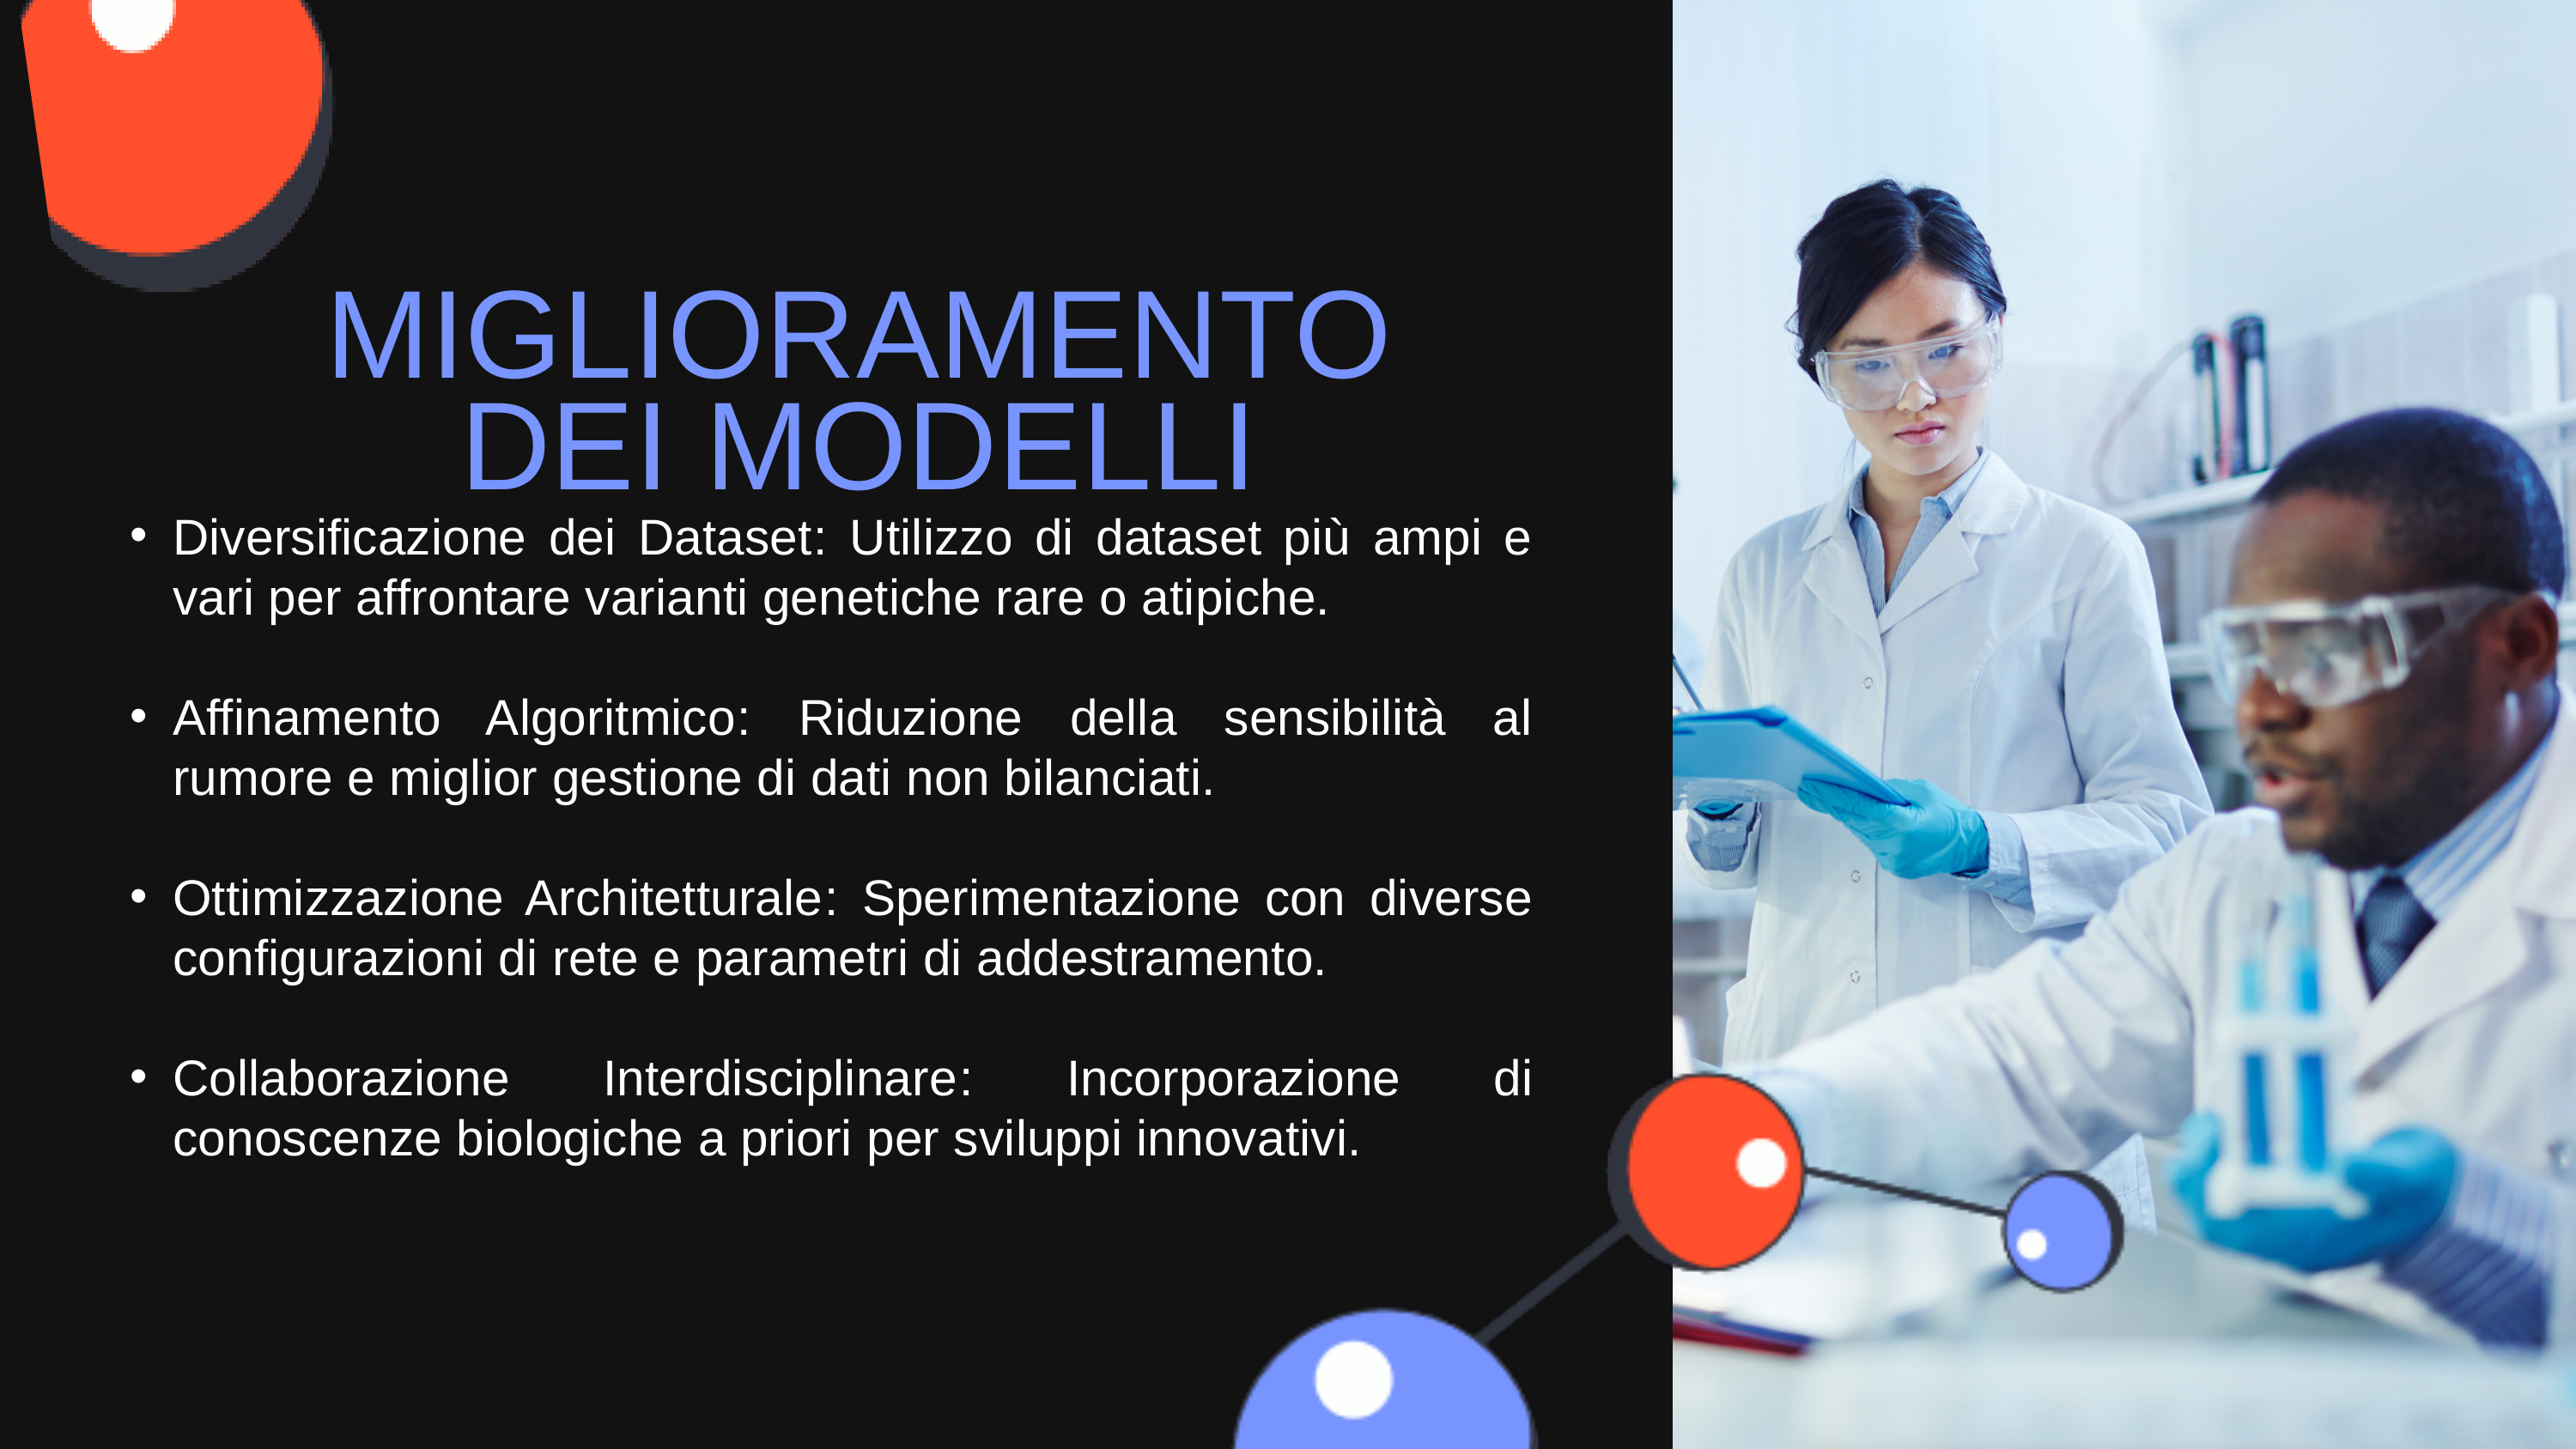

MIGLIORAMENTO
DEI MODELLI

Diversificazione dei Dataset: Utilizzo di dataset più ampi e vari per affrontare varianti genetiche rare o atipiche.

Affinamento Algoritmico: Riduzione della sensibilità al rumore e miglior gestione di dati non bilanciati.

Ottimizzazione Architetturale: Sperimentazione con diverse configurazioni di rete e parametri di addestramento.

Collaborazione Interdisciplinare: Incorporazione di conoscenze biologiche a priori per sviluppi innovativi.